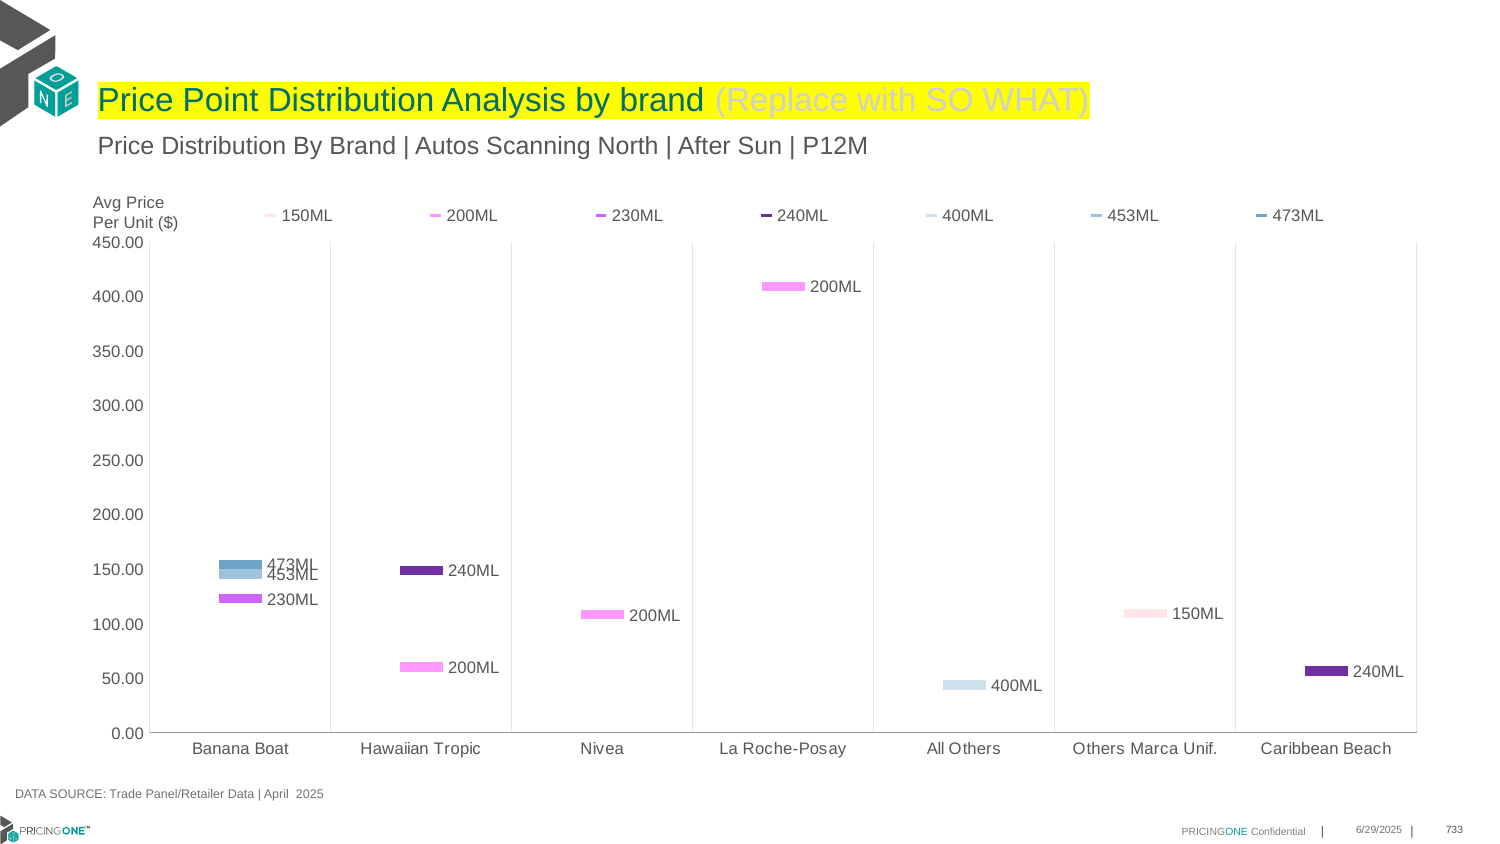

# Price Point Distribution Analysis by brand (Replace with SO WHAT)
Price Distribution By Brand | Autos Scanning North | After Sun | P12M

### Chart

| Category | 150ML | 200ML | 230ML | 240ML | 400ML | 453ML | 473ML |
|---|---|---|---|---|---|---|---|
| Banana Boat | None | None | 122.976 | None | None | 145.4806 | 154.3862 |
| Hawaiian Tropic | None | 60.3333 | None | 148.7473 | None | None | None |
| Nivea | None | 108.1181 | None | None | None | None | None |
| La Roche-Posay | None | 409.2717 | None | None | None | None | None |
| All Others | None | None | None | None | 43.7378 | None | None |
| Others Marca Unif. | 109.5229 | None | None | None | None | None | None |
| Caribbean Beach | None | None | None | 56.6789 | None | None | None |
Avg Price
Per Unit ($)
DATA SOURCE: Trade Panel/Retailer Data | April  2025
6/29/2025
733